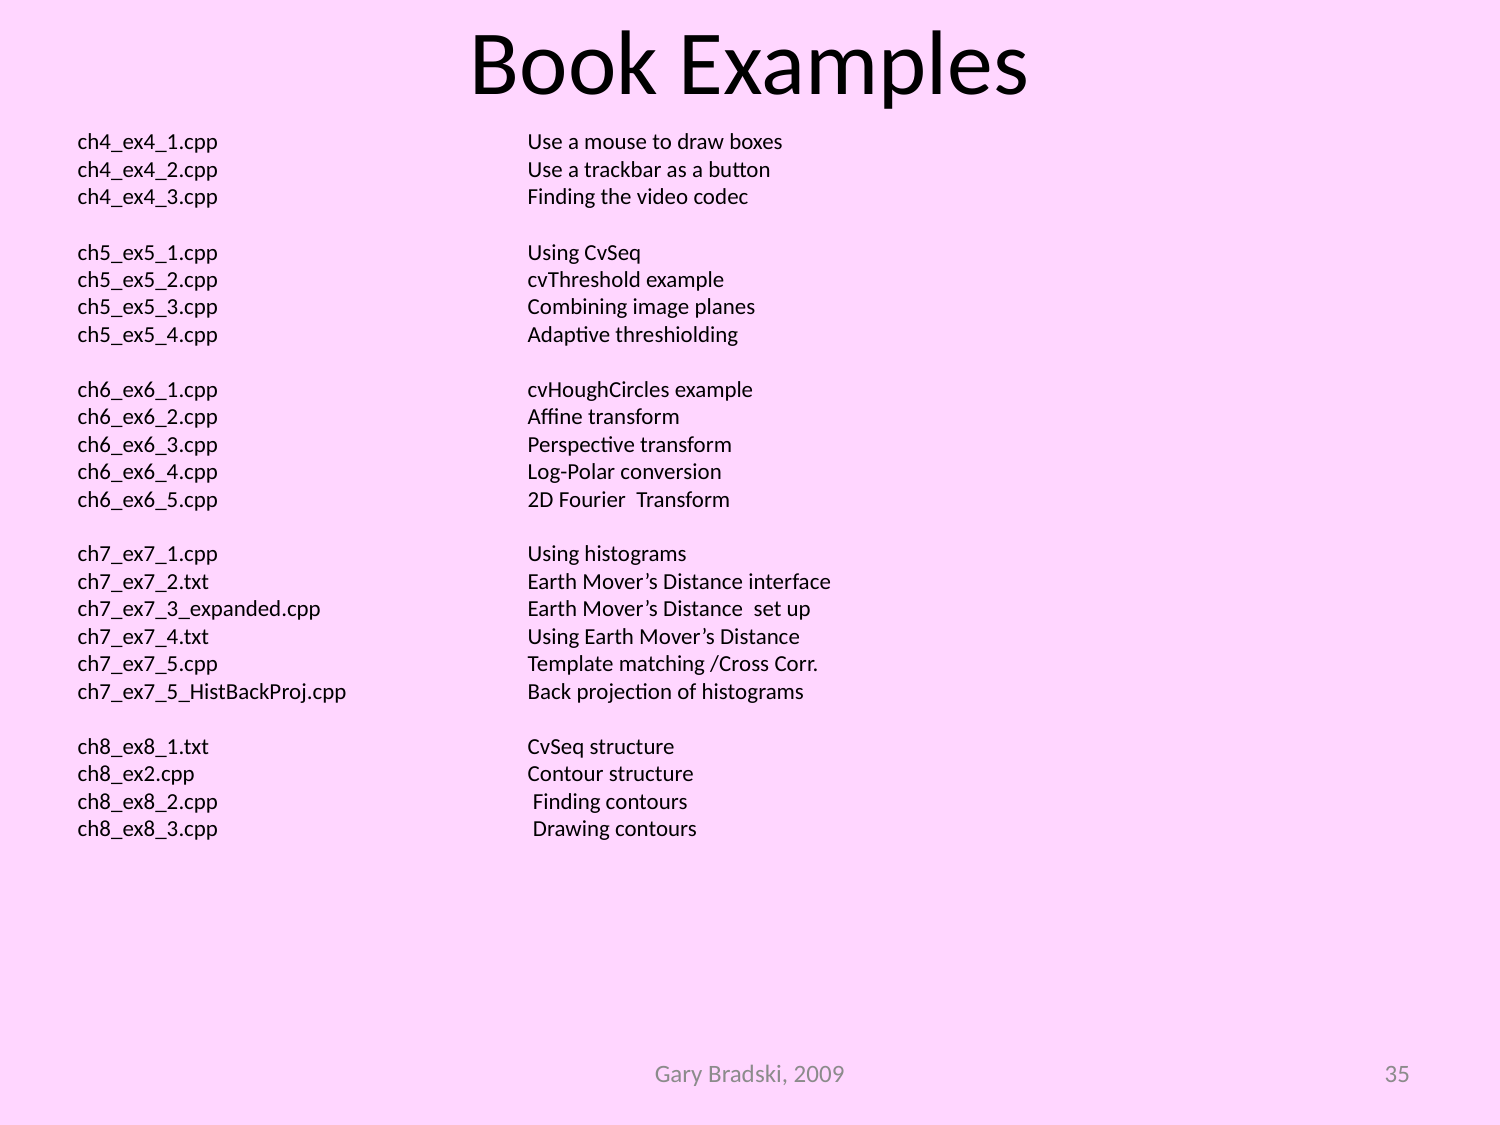

# Book Examples
ch4_ex4_1.cpp			Use a mouse to draw boxes
ch4_ex4_2.cpp			Use a trackbar as a button
ch4_ex4_3.cpp			Finding the video codec

ch5_ex5_1.cpp			Using CvSeq
ch5_ex5_2.cpp			cvThreshold example
ch5_ex5_3.cpp			Combining image planes
ch5_ex5_4.cpp			Adaptive threshiolding

ch6_ex6_1.cpp			cvHoughCircles example
ch6_ex6_2.cpp			Affine transform
ch6_ex6_3.cpp			Perspective transform
ch6_ex6_4.cpp			Log-Polar conversion
ch6_ex6_5.cpp			2D Fourier  Transform

ch7_ex7_1.cpp			Using histograms
ch7_ex7_2.txt			Earth Mover’s Distance interface
ch7_ex7_3_expanded.cpp		Earth Mover’s Distance  set up
ch7_ex7_4.txt			Using Earth Mover’s Distance
ch7_ex7_5.cpp			Template matching /Cross Corr.
ch7_ex7_5_HistBackProj.cpp		Back projection of histograms

ch8_ex8_1.txt			CvSeq structure
ch8_ex2.cpp			Contour structure
ch8_ex8_2.cpp			 Finding contours
ch8_ex8_3.cpp			 Drawing contours

Gary Bradski, 2009
35